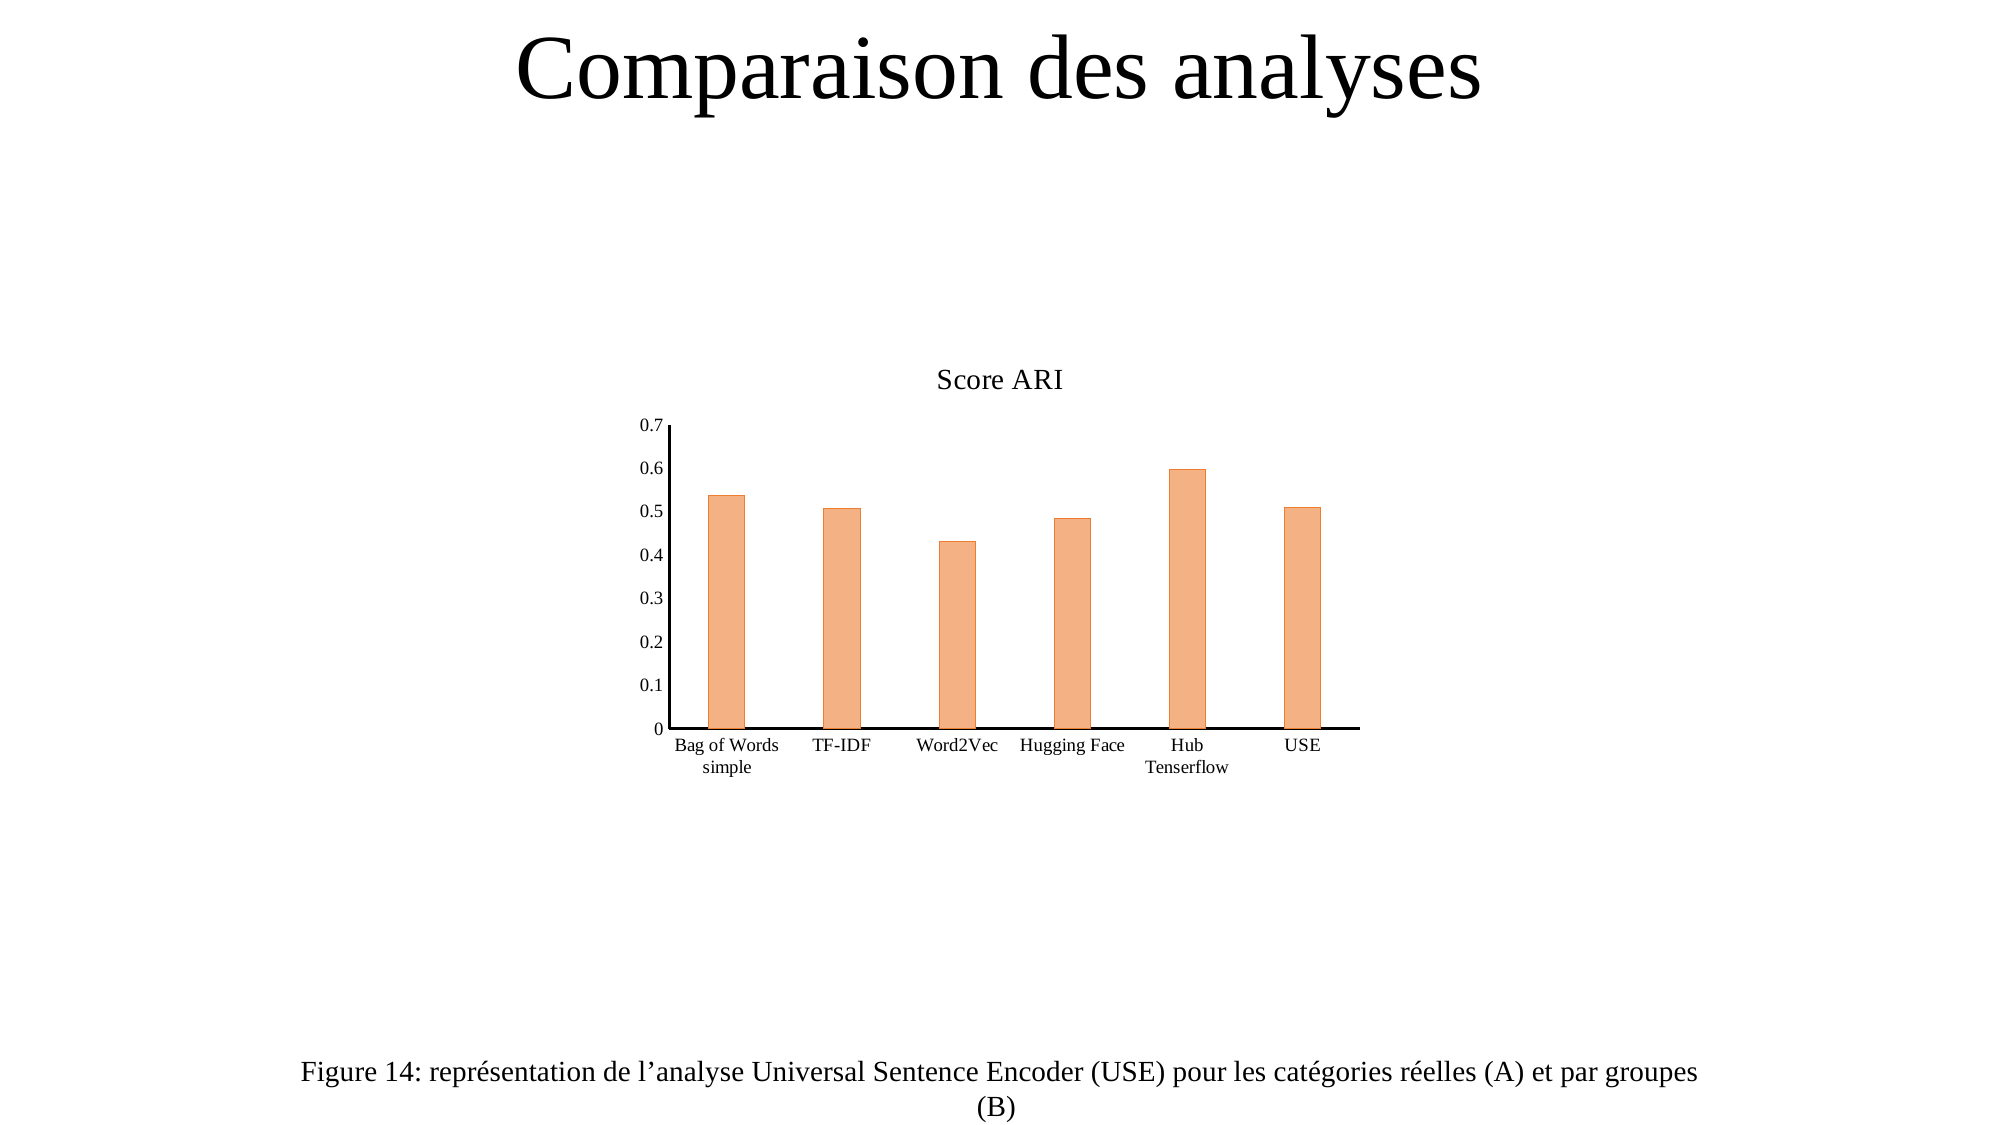

# Comparaison des analyses

### Chart:

| Category | Score ARI |
|---|---|
| Bag of Words simple | 0.537 |
| TF-IDF | 0.5075 |
| Word2Vec | 0.431 |
| Hugging Face | 0.484 |
| Hub Tenserflow | 0.5969 |
| USE | 0.5096 |
Figure 14: représentation de l’analyse Universal Sentence Encoder (USE) pour les catégories réelles (A) et par groupes (B)